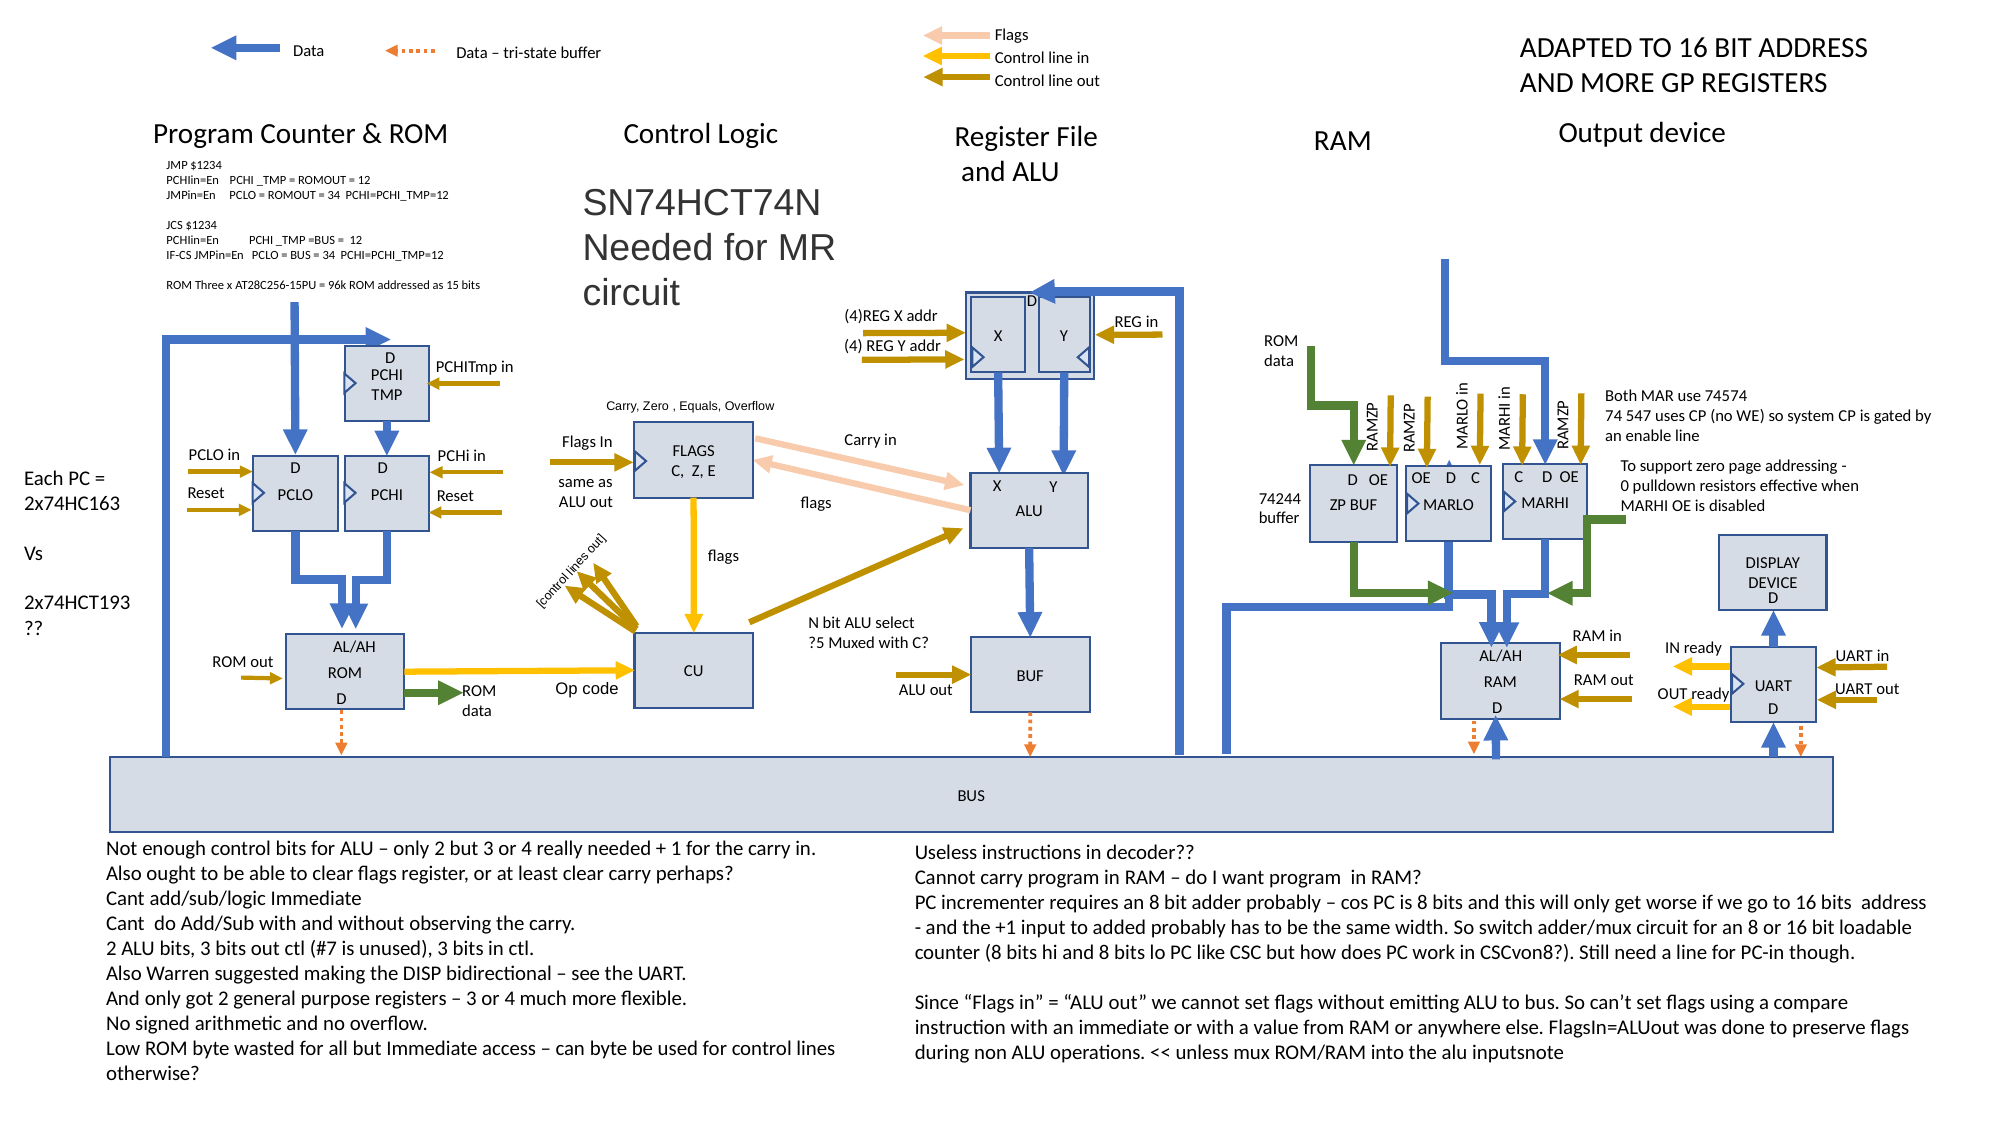

Flags
ADAPTED TO 16 BIT ADDRESS AND MORE GP REGISTERS
Data
Data – tri-state buffer
Control line in
Control line out
Output device
Control Logic
Program Counter & ROM
Register File
 and ALU
RAM
JMP $1234
PCHIin=En    PCHI _TMP = ROMOUT = 12
JMPin=En     PCLO = ROMOUT = 34  PCHI=PCHI_TMP=12

JCS $1234
PCHIin=En           PCHI _TMP =BUS =  12
IF-CS JMPin=En   PCLO = BUS = 34  PCHI=PCHI_TMP=12

ROM Three x AT28C256-15PU = 96k ROM addressed as 15 bits

SN74HCT74N
Needed for MR
circuit
D

(4)REG X addr
X
Y
REG in
ROM
data
(4) REG Y addr
D
PCHI
TMP
PCHITmp in

Both MAR use 74574
74 547 uses CP (no WE) so system CP is gated by an enable line
MARLO in
RAMZP
RAMZP
RAMZP
Carry, Zero , Equals, Overflow
MARHI in
Carry in
FLAGS
C,  Z, E

Flags In

 same as
 ALU out
PCLO in
PCHi in
To support zero page addressing -
0 pulldown resistors effective when  MARHI OE is disabled
D
PCLO

D
PCHI
Each PC =
2x74HC163

Vs

2x74HCT193
??
C     D  OE
MARHI

OE    D    C
MARLO

D   OE
ZP BUF
X
Y
ALU
Reset
Reset
74244 buffer
flags

DISPLAY
DEVICE
flags
[control lines out]
D
N bit ALU select
?5 Muxed with C?
RAM in
AL/AH
IN ready
CU
ROM
BUF
UART in
AL/AH
RAM
ROM out
UART
RAM out
UART out
Op code
ALU out
ROM
data
OUT ready

D
D
D
BUS
Not enough control bits for ALU – only 2 but 3 or 4 really needed + 1 for the carry in.
Also ought to be able to clear flags register, or at least clear carry perhaps?
Cant add/sub/logic Immediate
Cant  do Add/Sub with and without observing the carry.
2 ALU bits, 3 bits out ctl (#7 is unused), 3 bits in ctl.
Also Warren suggested making the DISP bidirectional – see the UART.
And only got 2 general purpose registers – 3 or 4 much more flexible.
No signed arithmetic and no overflow.
Low ROM byte wasted for all but Immediate access – can byte be used for control lines otherwise?

Useless instructions in decoder??
Cannot carry program in RAM – do I want program  in RAM?
PC incrementer requires an 8 bit adder probably – cos PC is 8 bits and this will only get worse if we go to 16 bits  address - and the +1 input to added probably has to be the same width. So switch adder/mux circuit for an 8 or 16 bit loadable counter (8 bits hi and 8 bits lo PC like CSC but how does PC work in CSCvon8?). Still need a line for PC-in though.

Since “Flags in” = “ALU out” we cannot set flags without emitting ALU to bus. So can’t set flags using a compare instruction with an immediate or with a value from RAM or anywhere else. FlagsIn=ALUout was done to preserve flags during non ALU operations. << unless mux ROM/RAM into the alu inputsnote